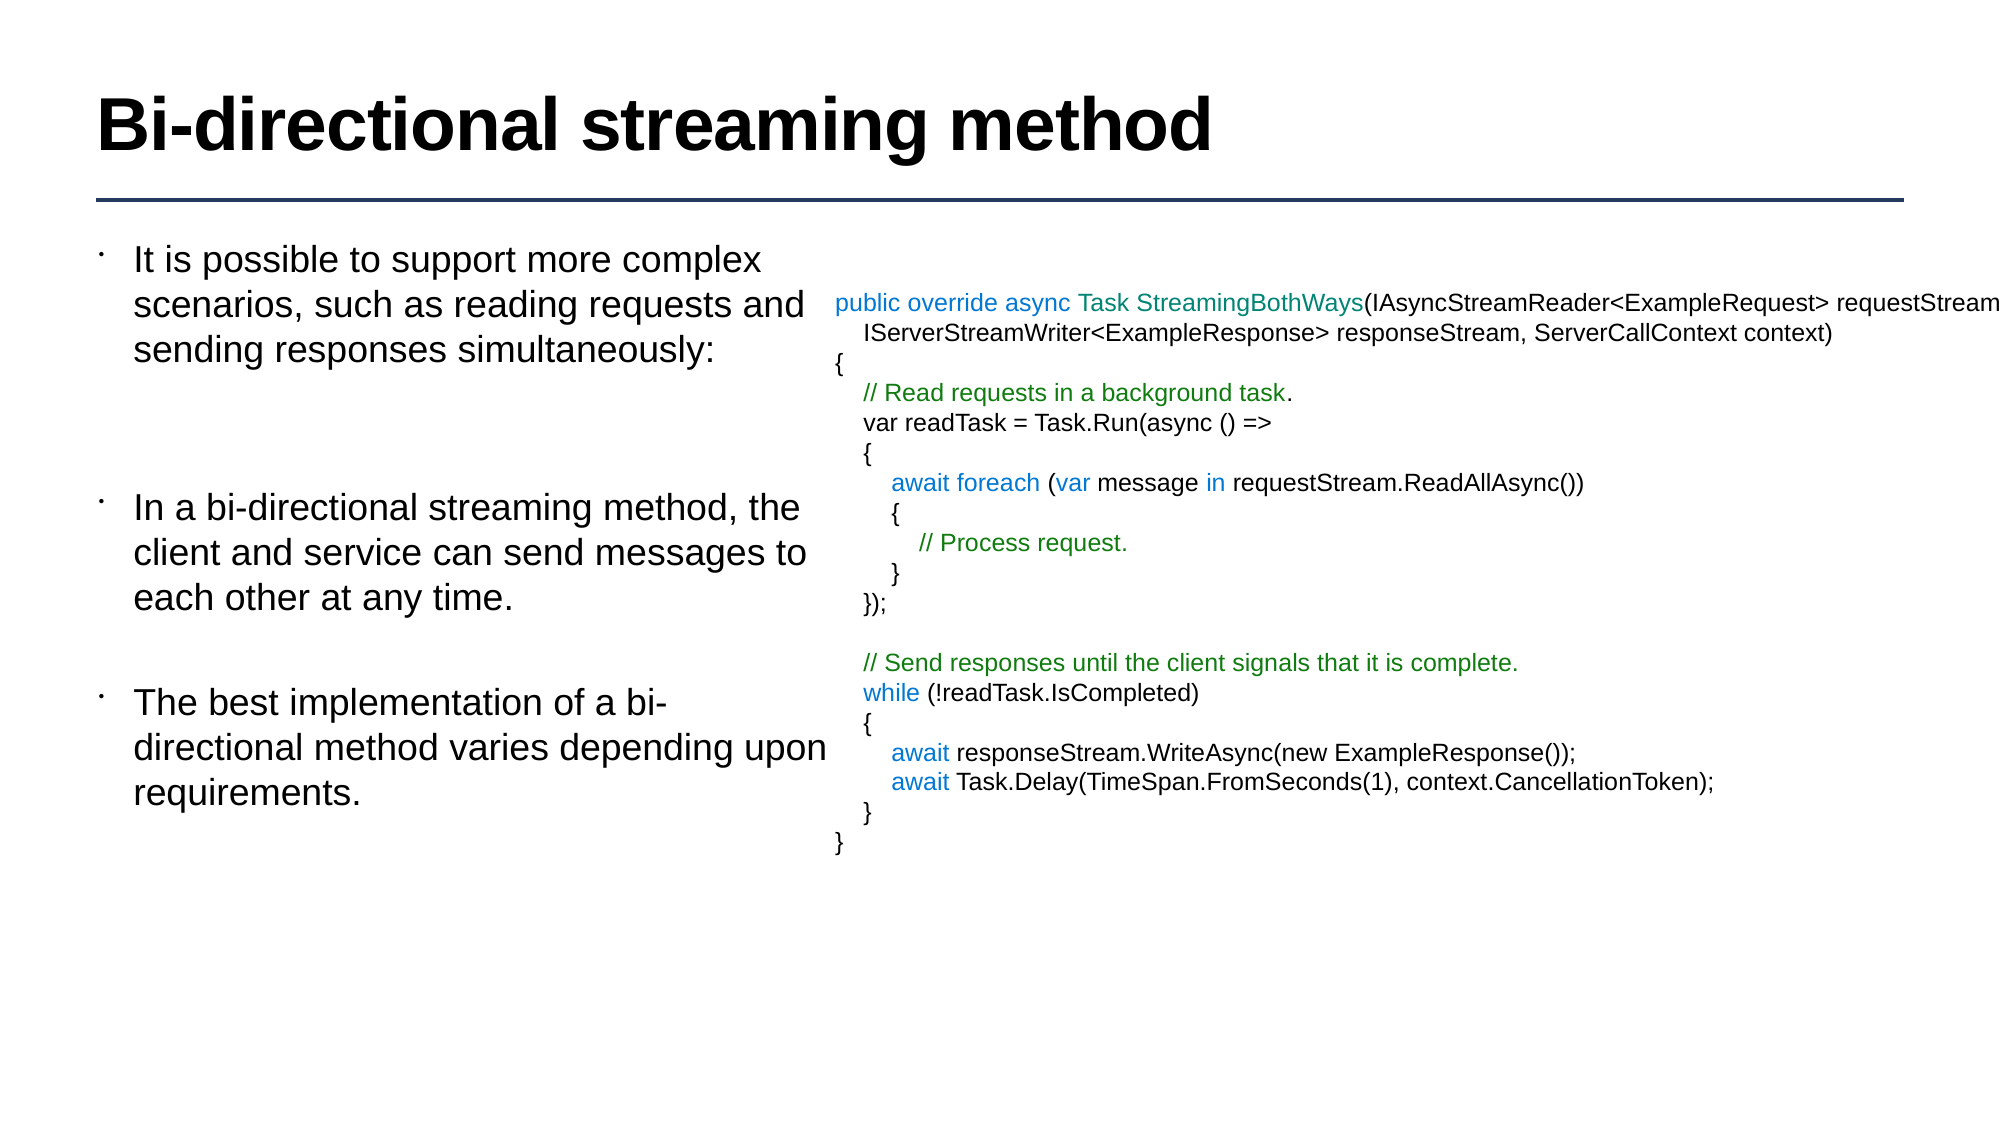

# Bi-directional streaming method
It is possible to support more complex scenarios, such as reading requests and sending responses simultaneously:

In a bi-directional streaming method, the client and service can send messages to each other at any time.

The best implementation of a bi-directional method varies depending upon requirements.
public override async Task StreamingBothWays(IAsyncStreamReader<ExampleRequest> requestStream,
    IServerStreamWriter<ExampleResponse> responseStream, ServerCallContext context)
{
    // Read requests in a background task.
    var readTask = Task.Run(async () =>
    {
        await foreach (var message in requestStream.ReadAllAsync())
        {
            // Process request.
        }
    });

    // Send responses until the client signals that it is complete.
    while (!readTask.IsCompleted)
    {
        await responseStream.WriteAsync(new ExampleResponse());
        await Task.Delay(TimeSpan.FromSeconds(1), context.CancellationToken);
    }
}